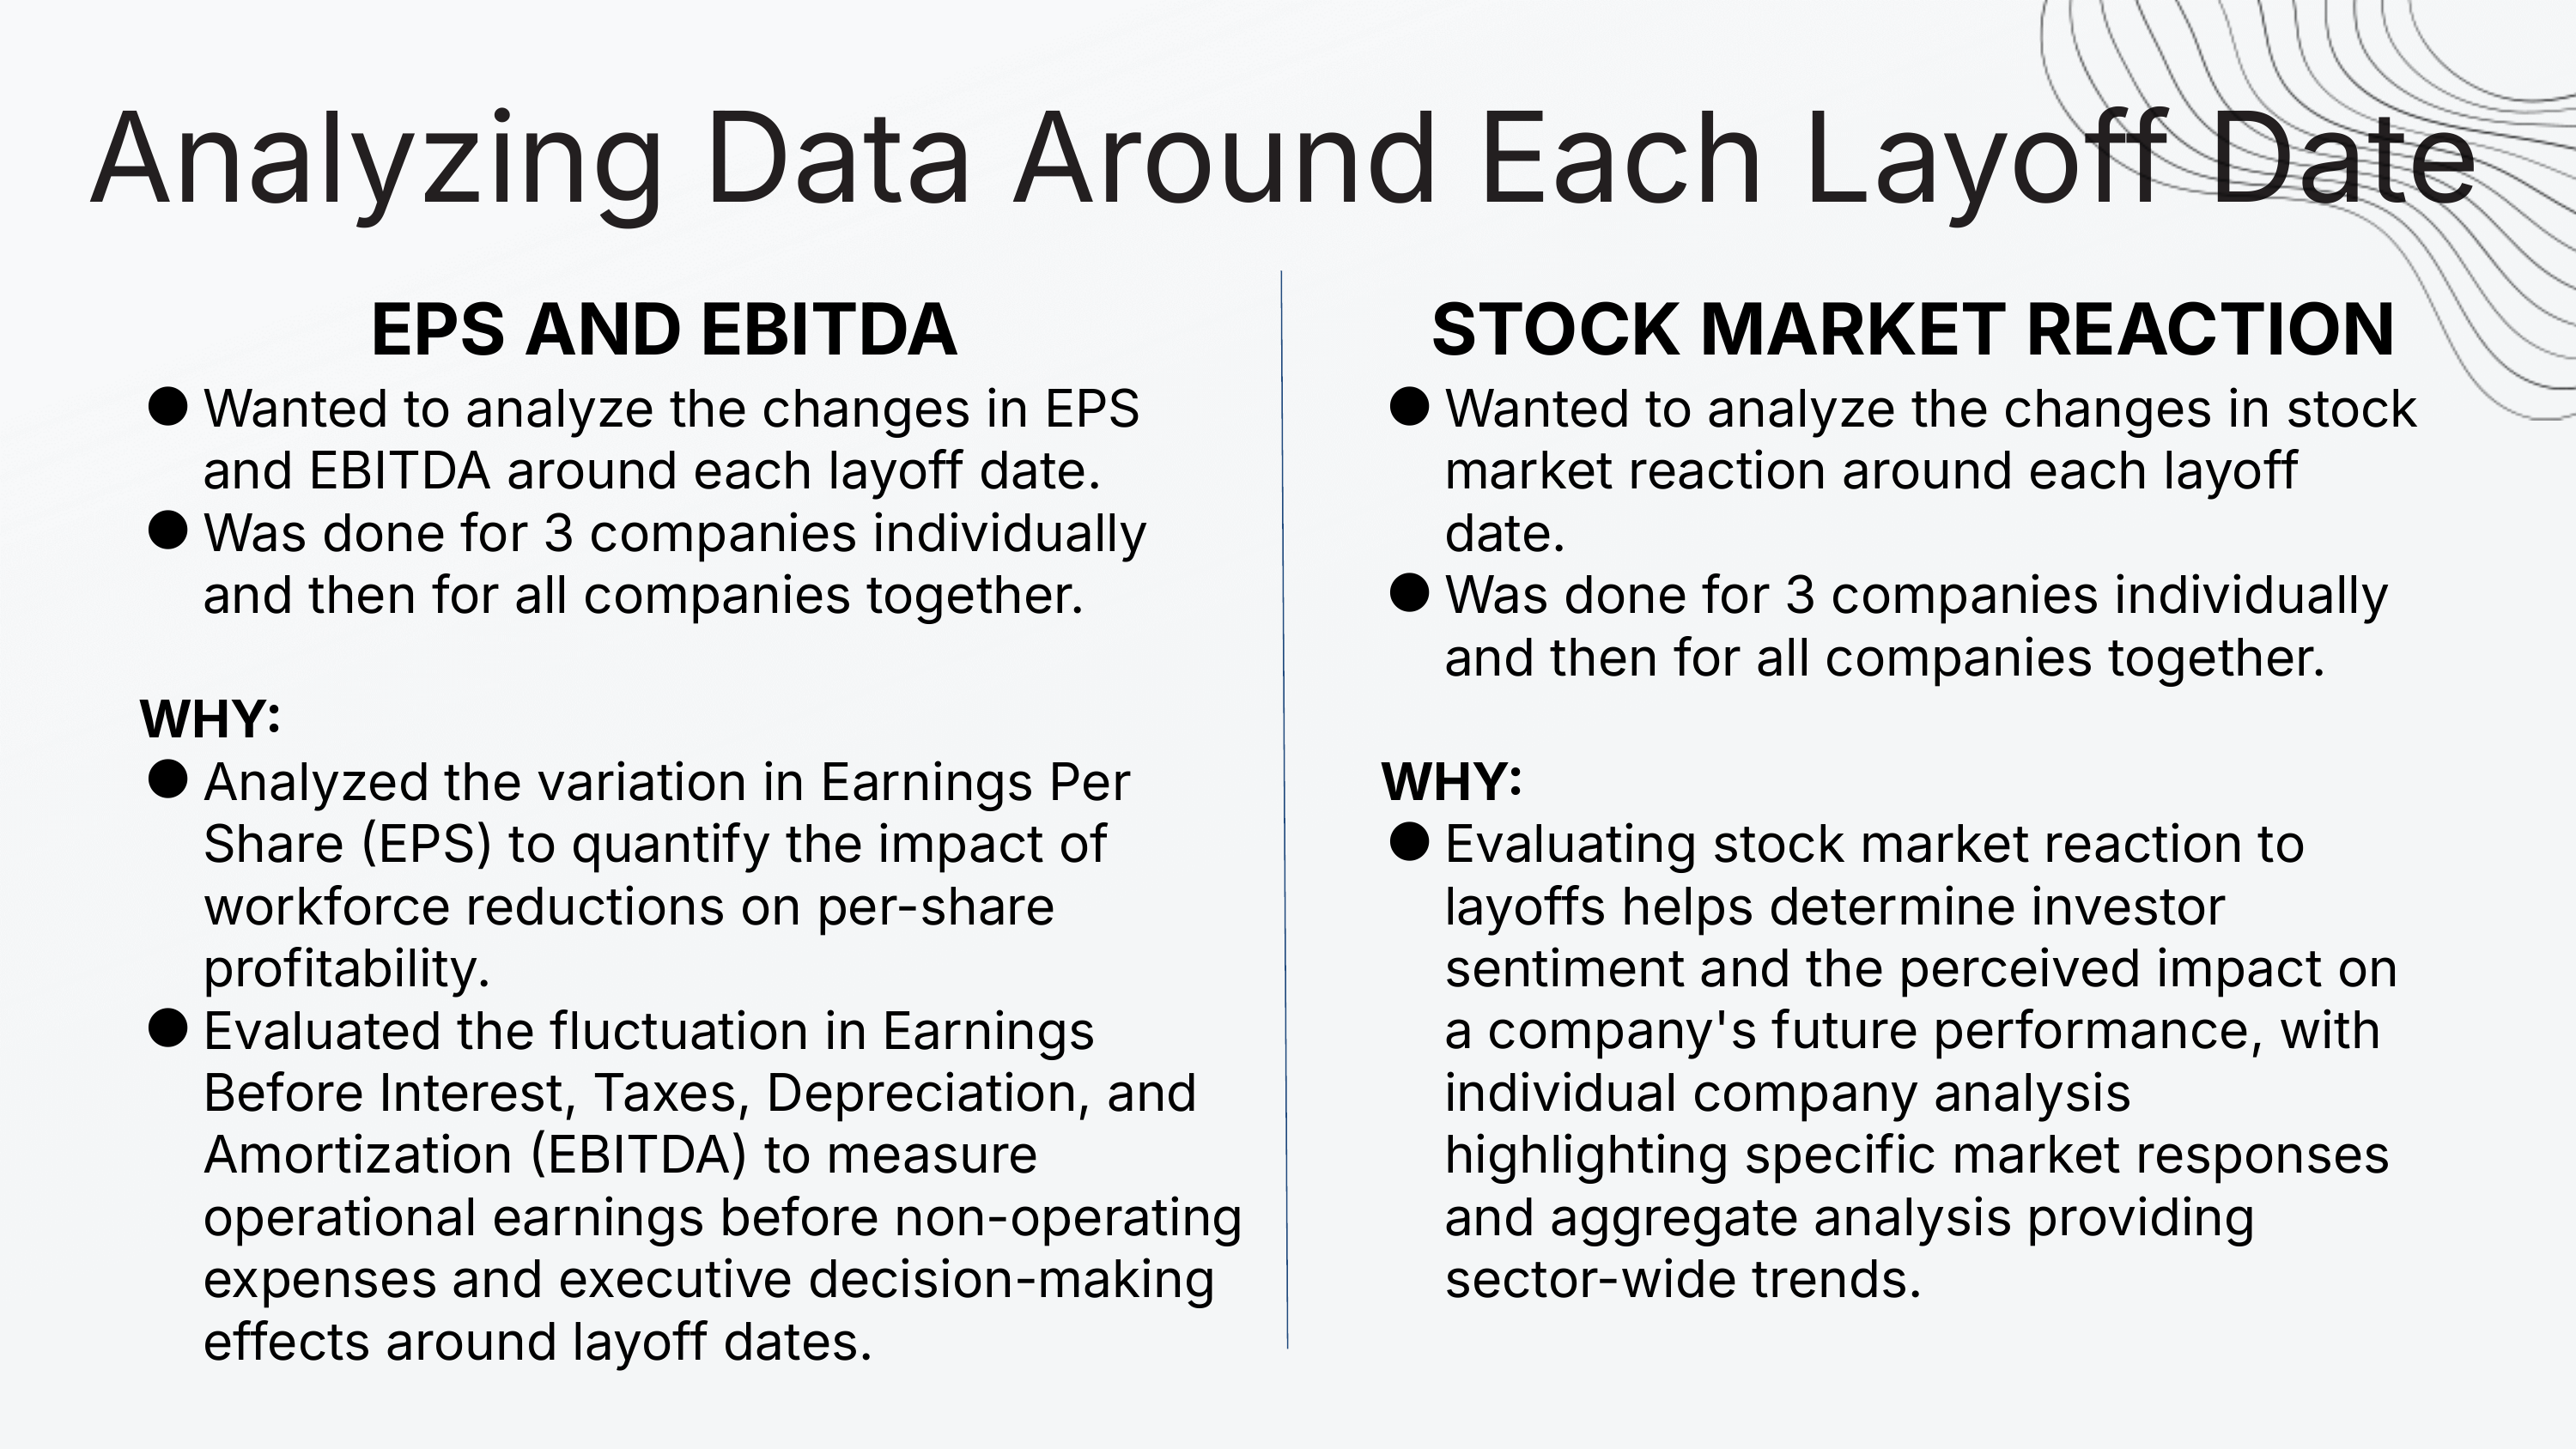

Analyzing Data Around Each Layoff Date
EPS AND EBITDA
STOCK MARKET REACTION
Wanted to analyze the changes in stock market reaction around each layoff date.
Was done for 3 companies individually and then for all companies together.

WHY:
Evaluating stock market reaction to layoffs helps determine investor sentiment and the perceived impact on a company's future performance, with individual company analysis highlighting specific market responses and aggregate analysis providing sector-wide trends.

Wanted to analyze the changes in EPS and EBITDA around each layoff date.
Was done for 3 companies individually and then for all companies together.

WHY:
Analyzed the variation in Earnings Per Share (EPS) to quantify the impact of workforce reductions on per-share profitability.
Evaluated the fluctuation in Earnings Before Interest, Taxes, Depreciation, and Amortization (EBITDA) to measure operational earnings before non-operating expenses and executive decision-making effects around layoff dates.